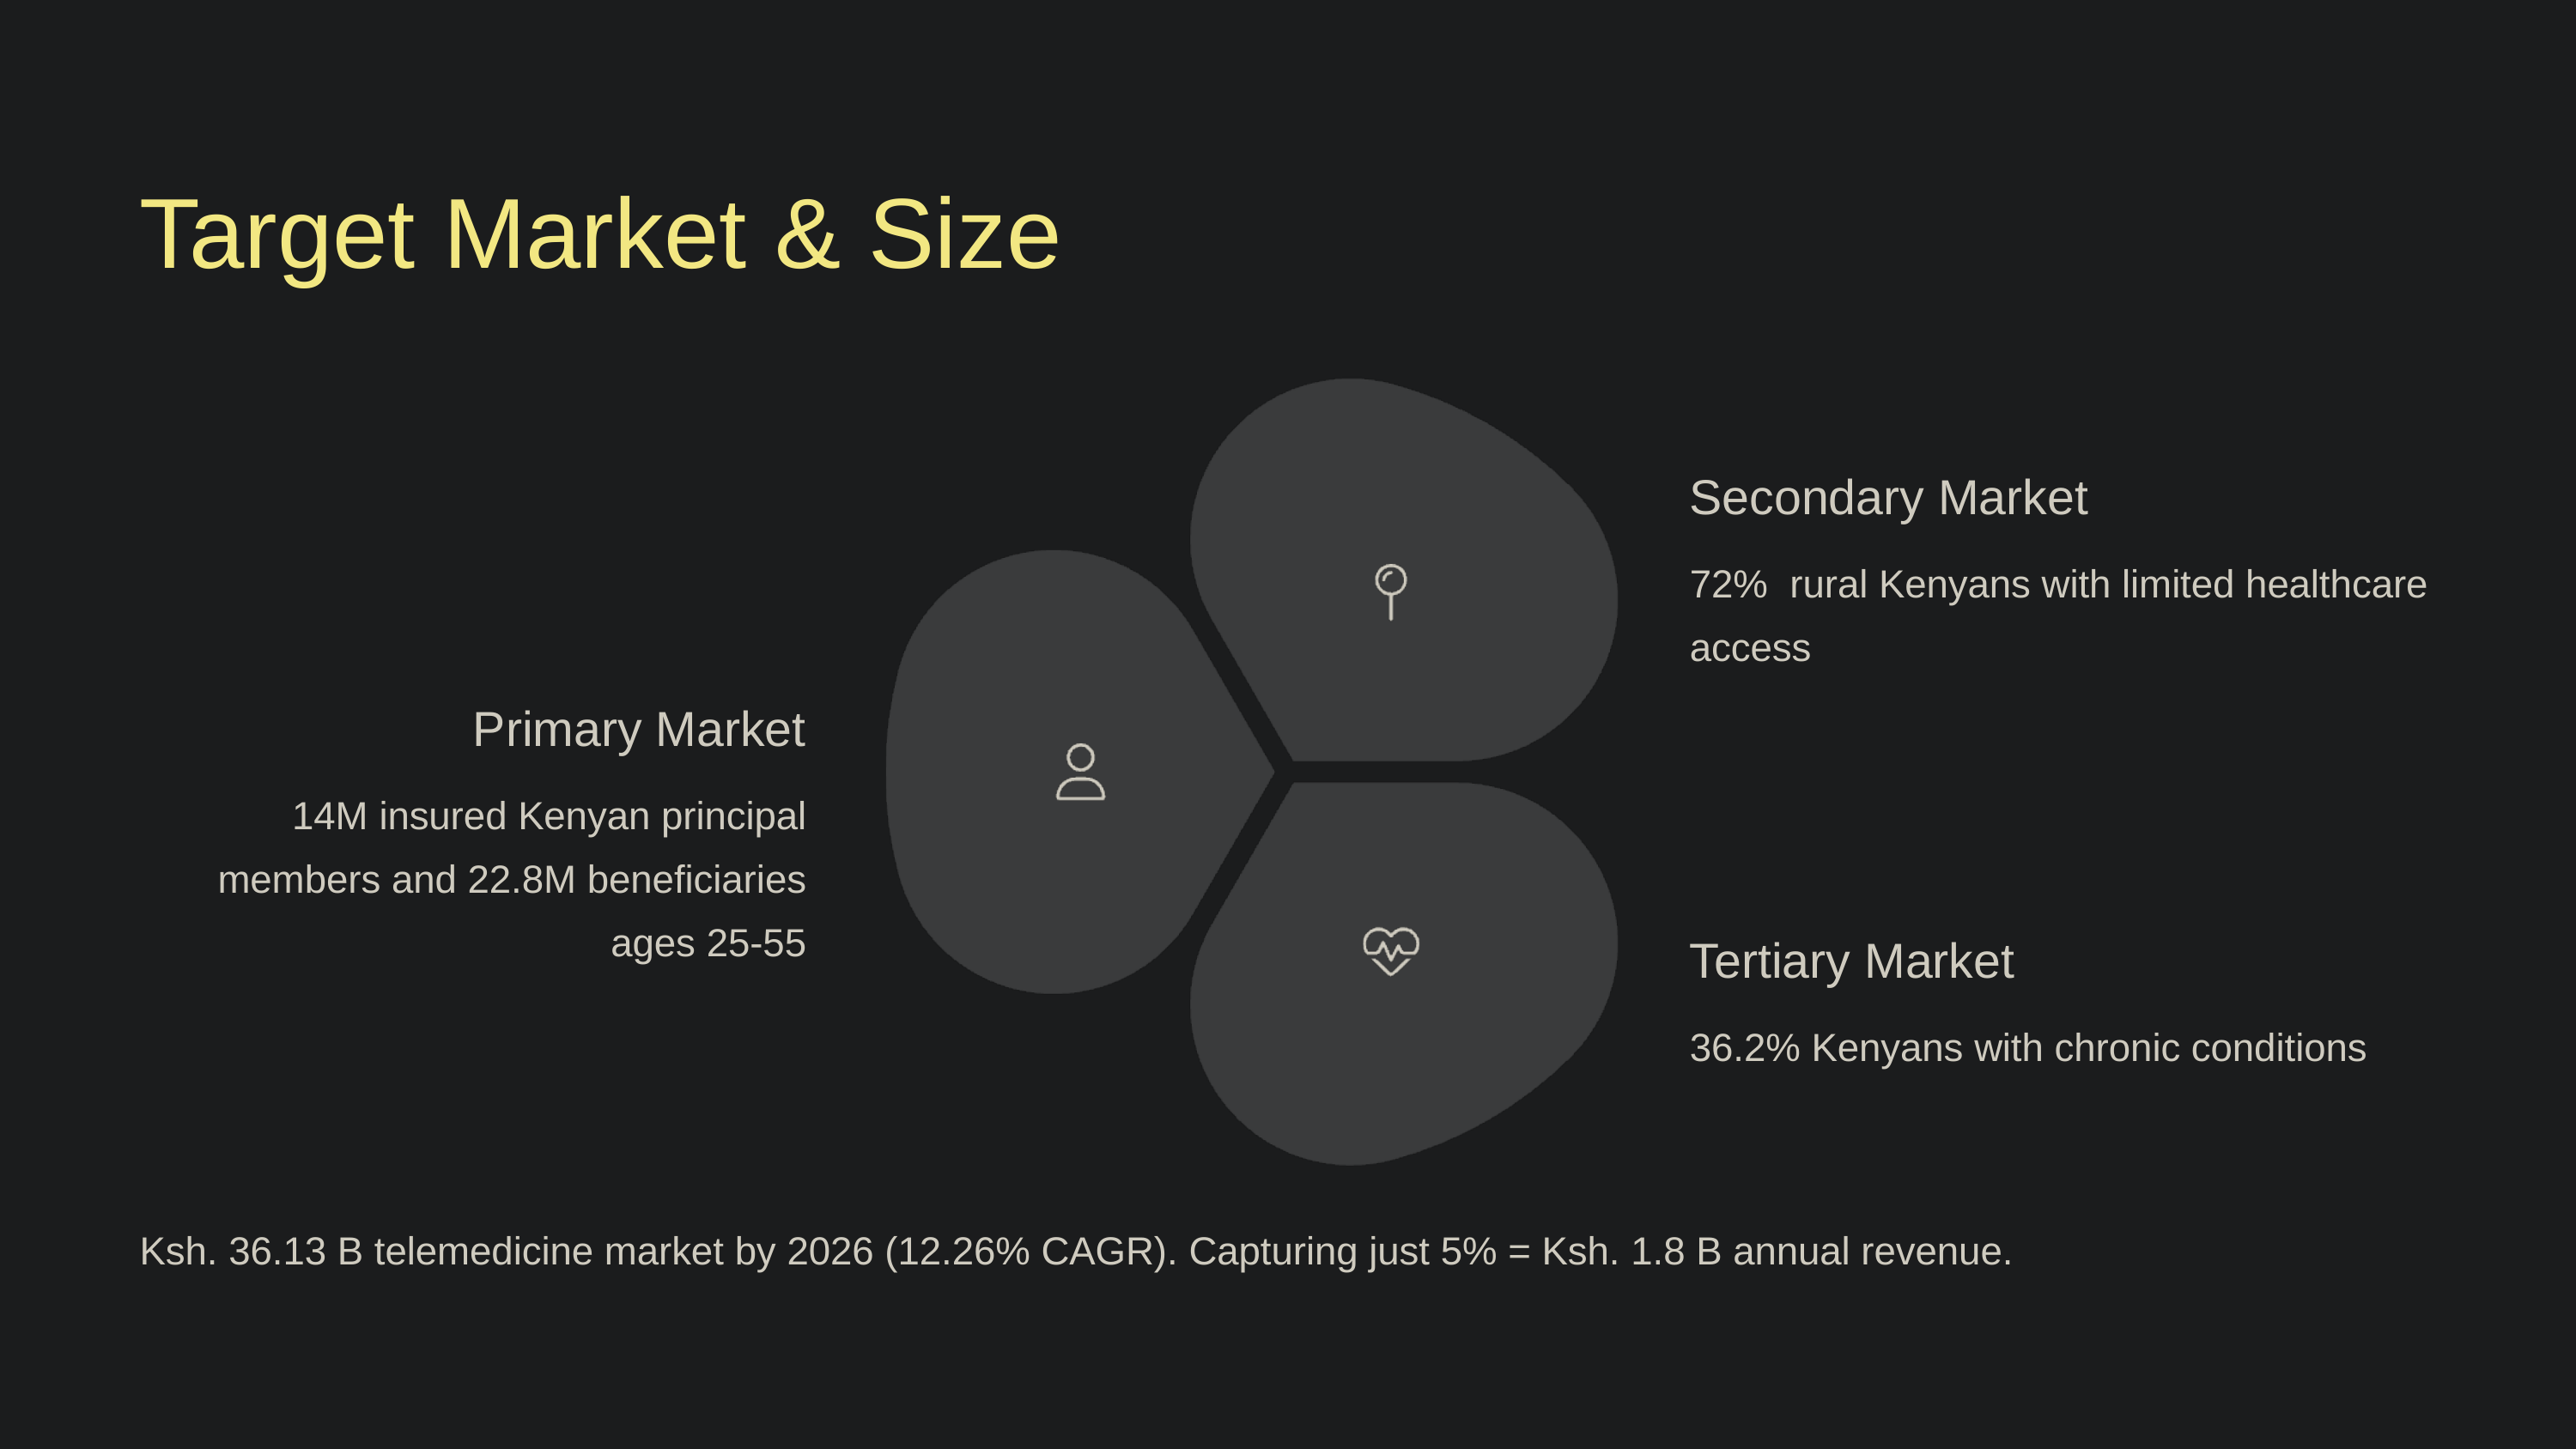

Target Market & Size

Secondary Market

72%  rural Kenyans with limited healthcare access

Primary Market

14M insured Kenyan principal members and 22.8M beneficiaries ages 25-55

Tertiary Market

36.2% Kenyans with chronic conditions

Ksh. 36.13 B telemedicine market by 2026 (12.26% CAGR). Capturing just 5% = Ksh. 1.8 B annual revenue.